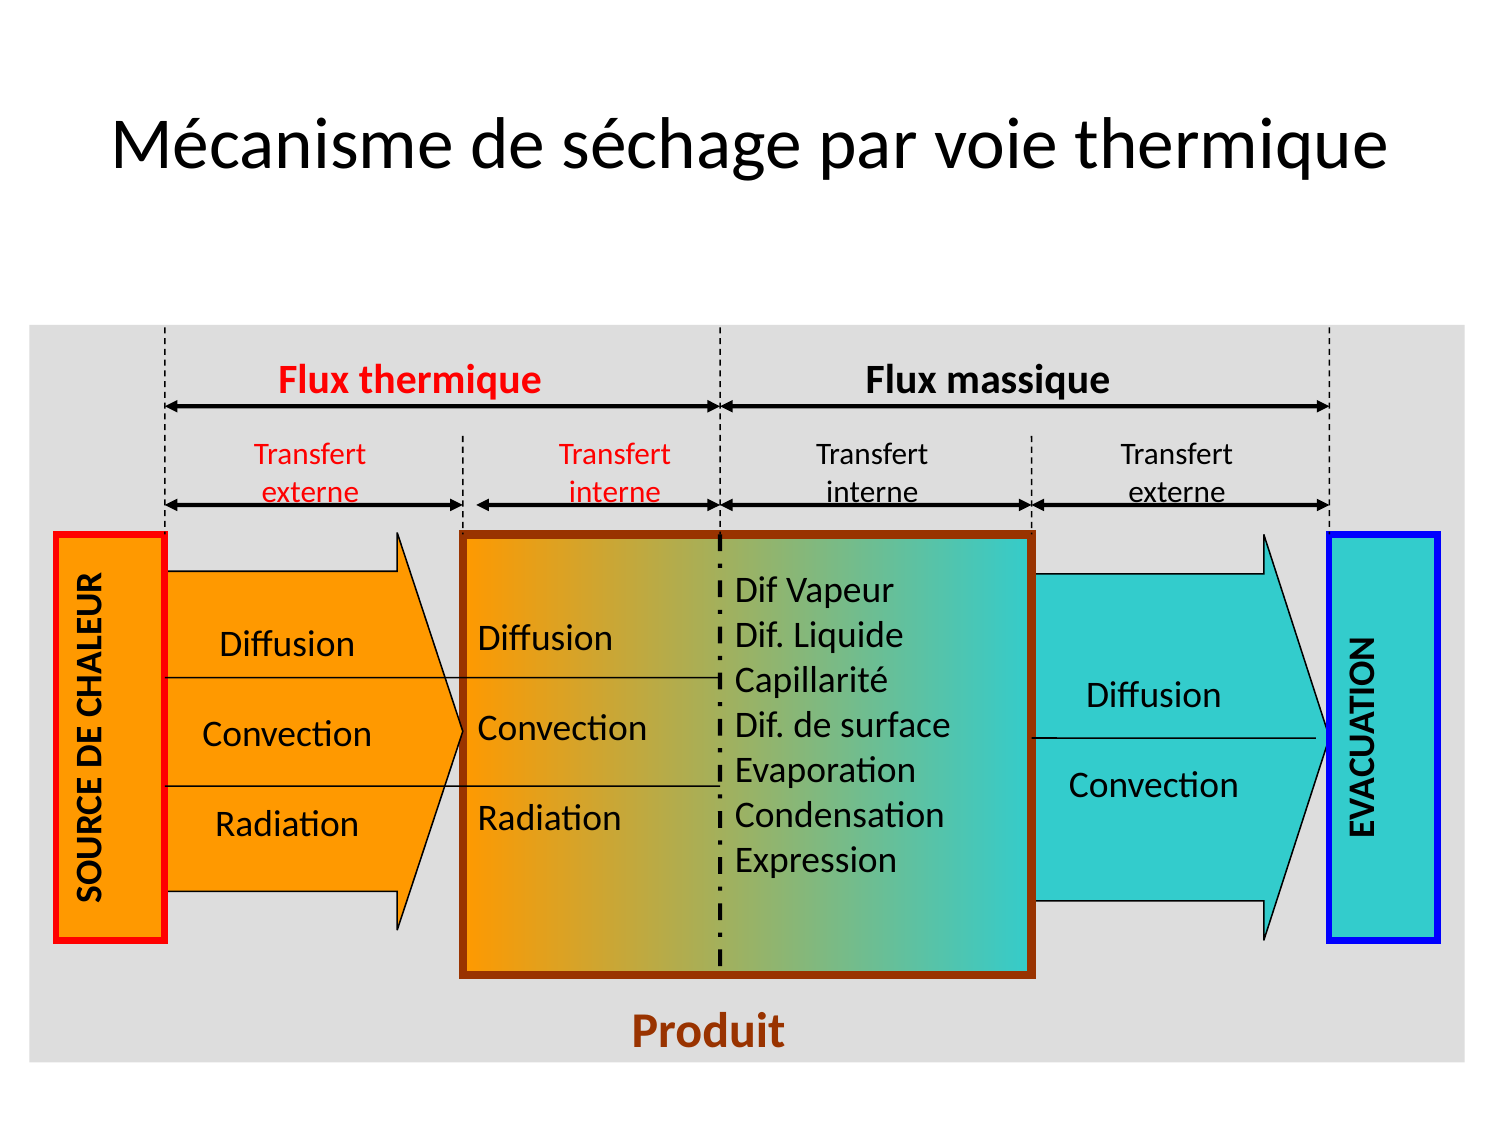

# Mécanisme de séchage par voie thermique

Flux thermique
Flux massique

Transfert
externe
Transfert
interne
Transfert
interne
Transfert
externe

Diffusion

Convection

Radiation

Diffusion

Convection
Dif Vapeur
Dif. Liquide
Capillarité
Dif. de surface
Evaporation
Condensation
Expression
Diffusion

Convection

Radiation

SOURCE DE CHALEUR
EVACUATION

Produit